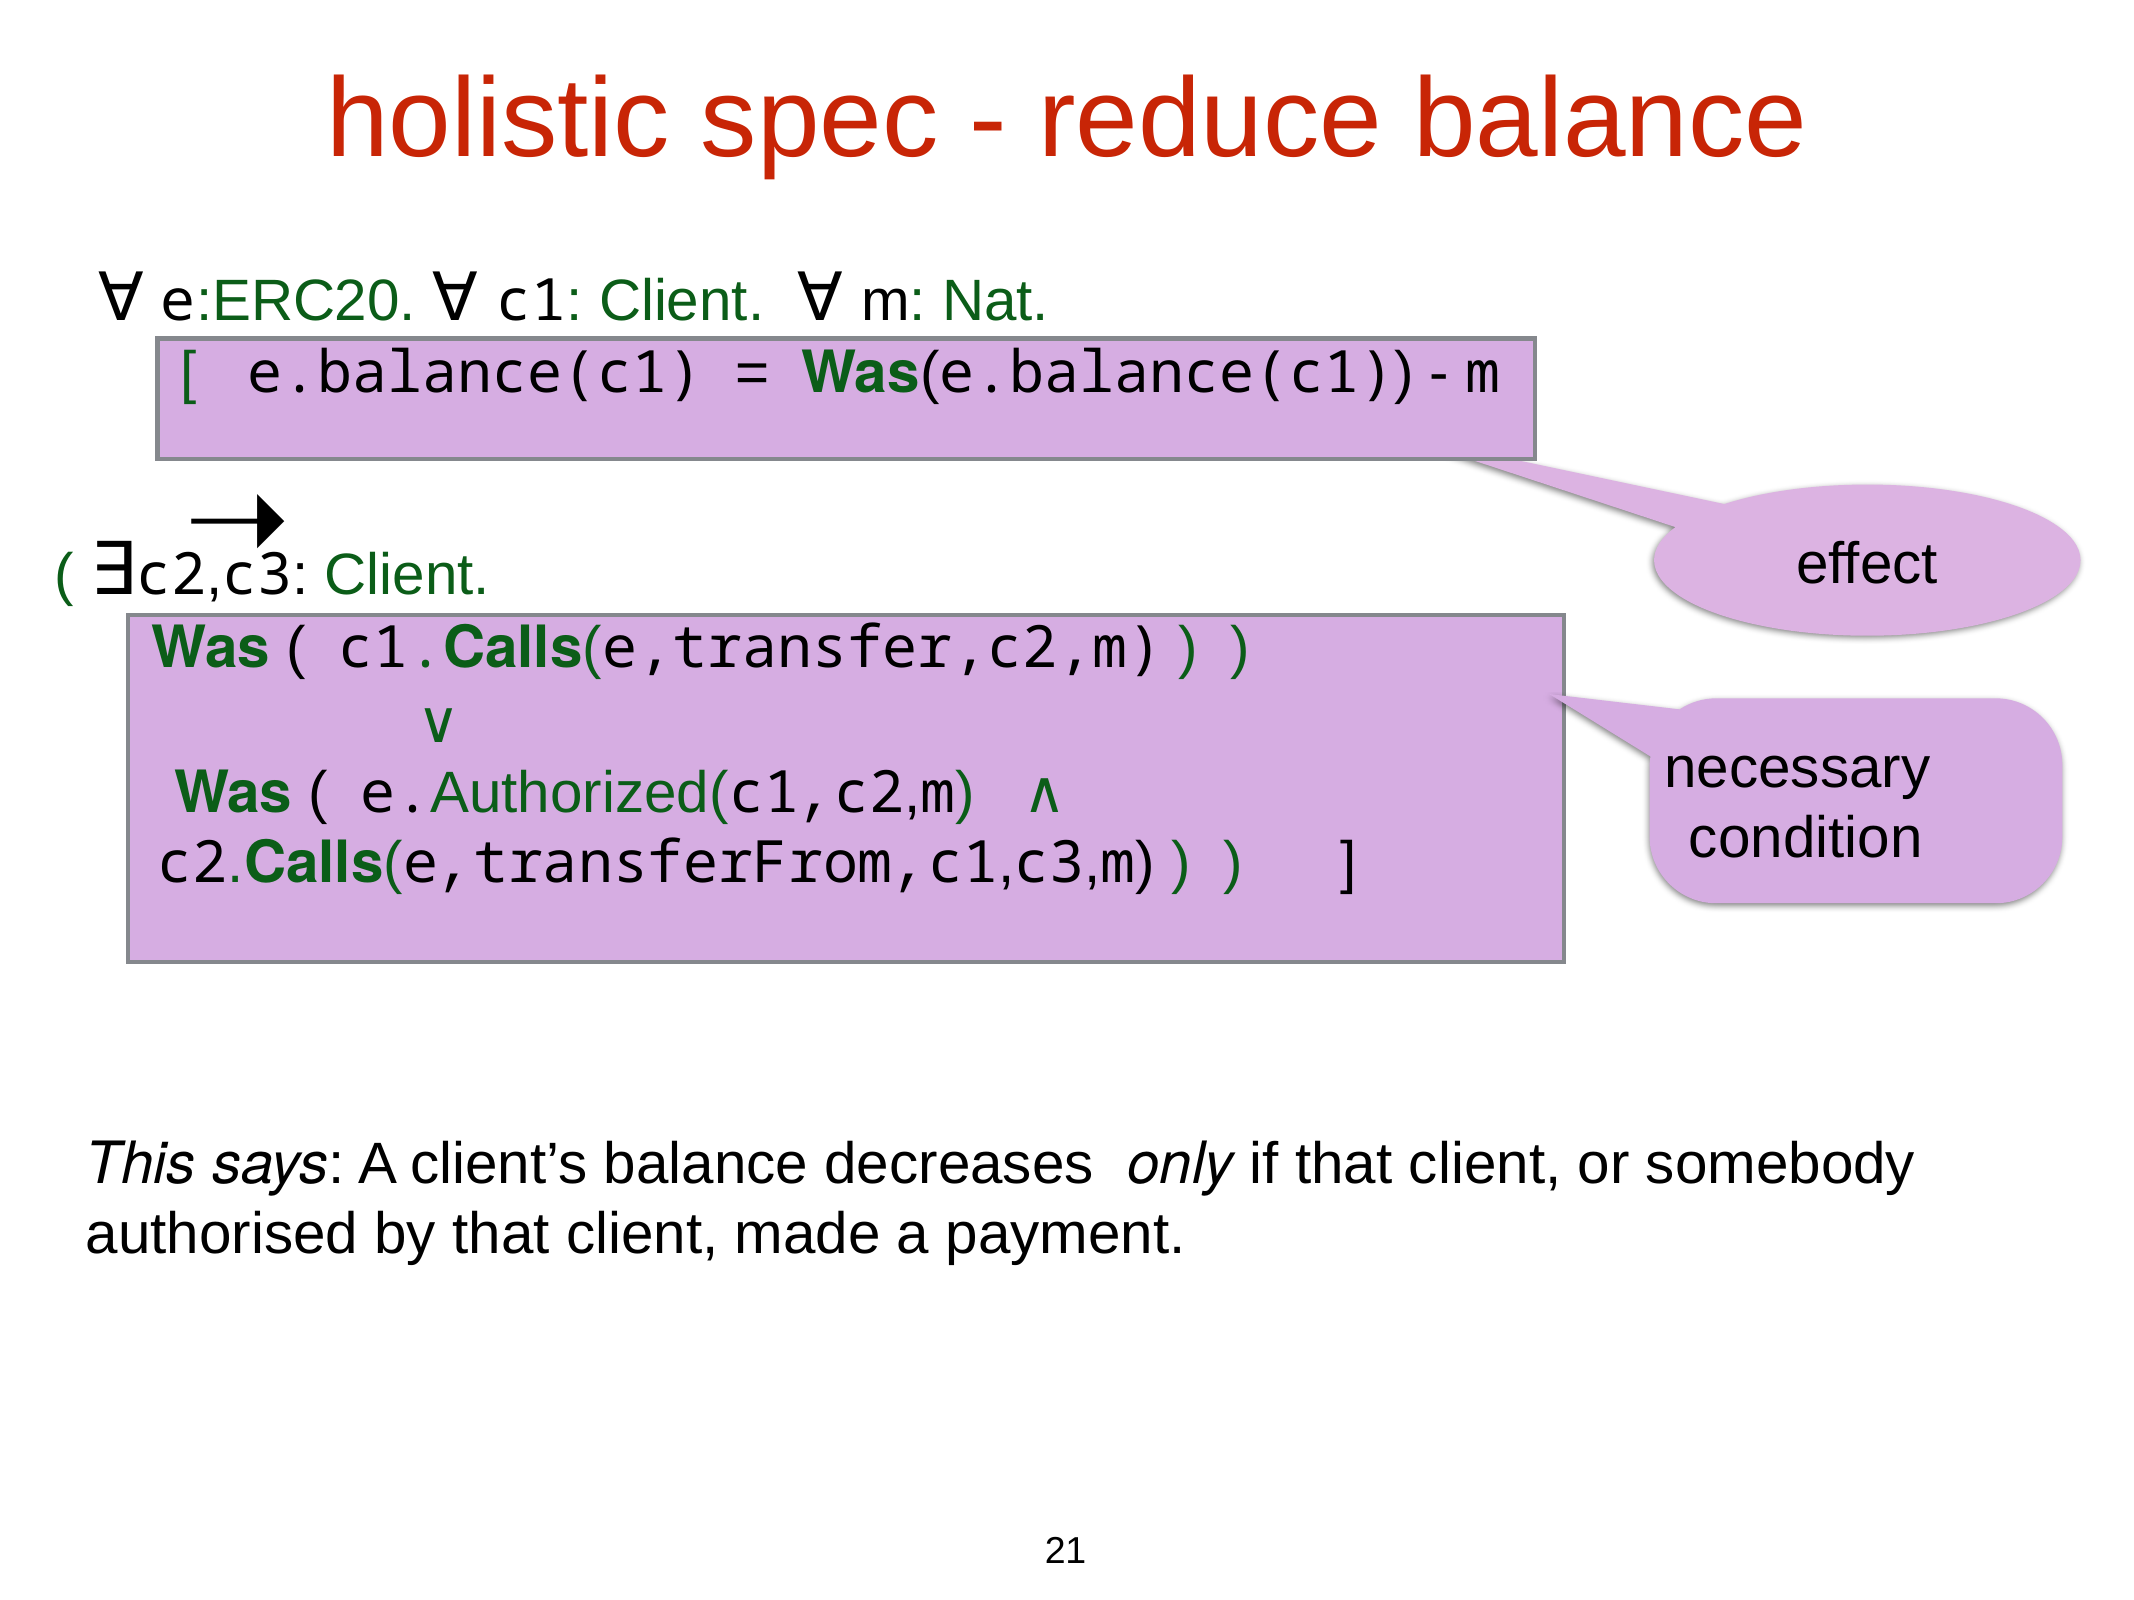

# holistic spec - reduce balance
∀ e:ERC20. ∀ c1: Client.  ∀ m: Nat.
     [  e.balance(c1)  =  Was(e.balance(c1)) - m

     ( ∃c2,c3: Client.
           Was (  c1.Calls(e,transfer,c2,m) )  )
➝
effect
                          ∨
           Was (  e.Authorized(c1,c2,m)   ∧
          c2.Calls(e,transferFrom,c1,c3,m) )  )      ]

necessary
condition
This says: A client’s balance decreases  only if that client, or somebody authorised by that client, made a payment.
21